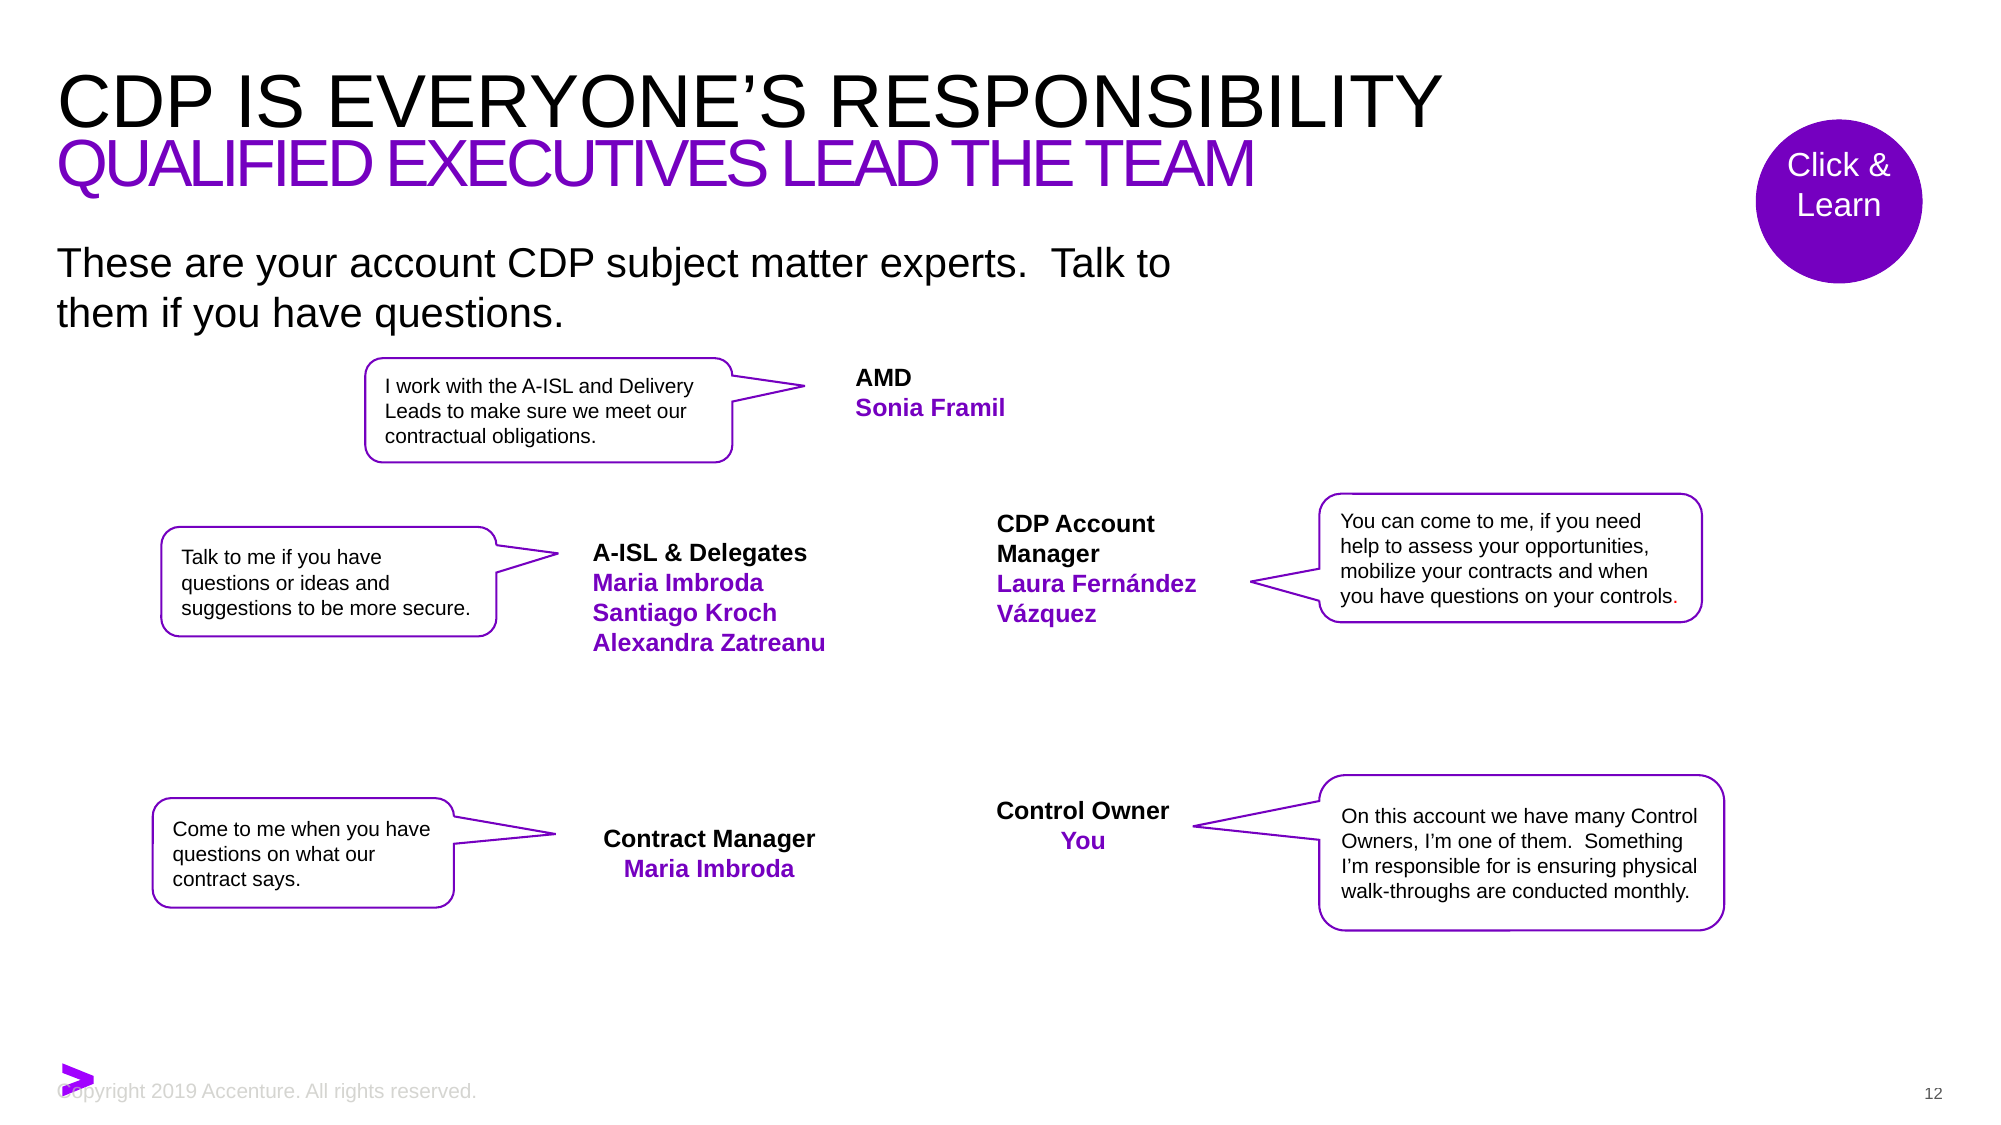

# CDP IS EVERYONE’S RESPONSIBILITY
Qualified executives lead the team

Click & Learn
These are your account CDP subject matter experts.  Talk to them if you have questions.
AMD
Sonia Framil
I work with the A-ISL and Delivery Leads to make sure we meet our contractual obligations.
CDP Account Manager
Laura Fernández Vázquez
You can come to me, if you need help to assess your opportunities, mobilize your contracts and when you have questions on your controls.
Talk to me if you have questions or ideas and suggestions to be more secure.
A-ISL & Delegates
Maria Imbroda
Santiago Kroch
Alexandra Zatreanu
Contract Manager
Maria Imbroda
Control Owner
You
On this account we have many Control Owners, I’m one of them.  Something I’m responsible for is ensuring physical walk-throughs are conducted monthly.
Come to me when you have questions on what our contract says.
Copyright 2019 Accenture. All rights reserved.
12